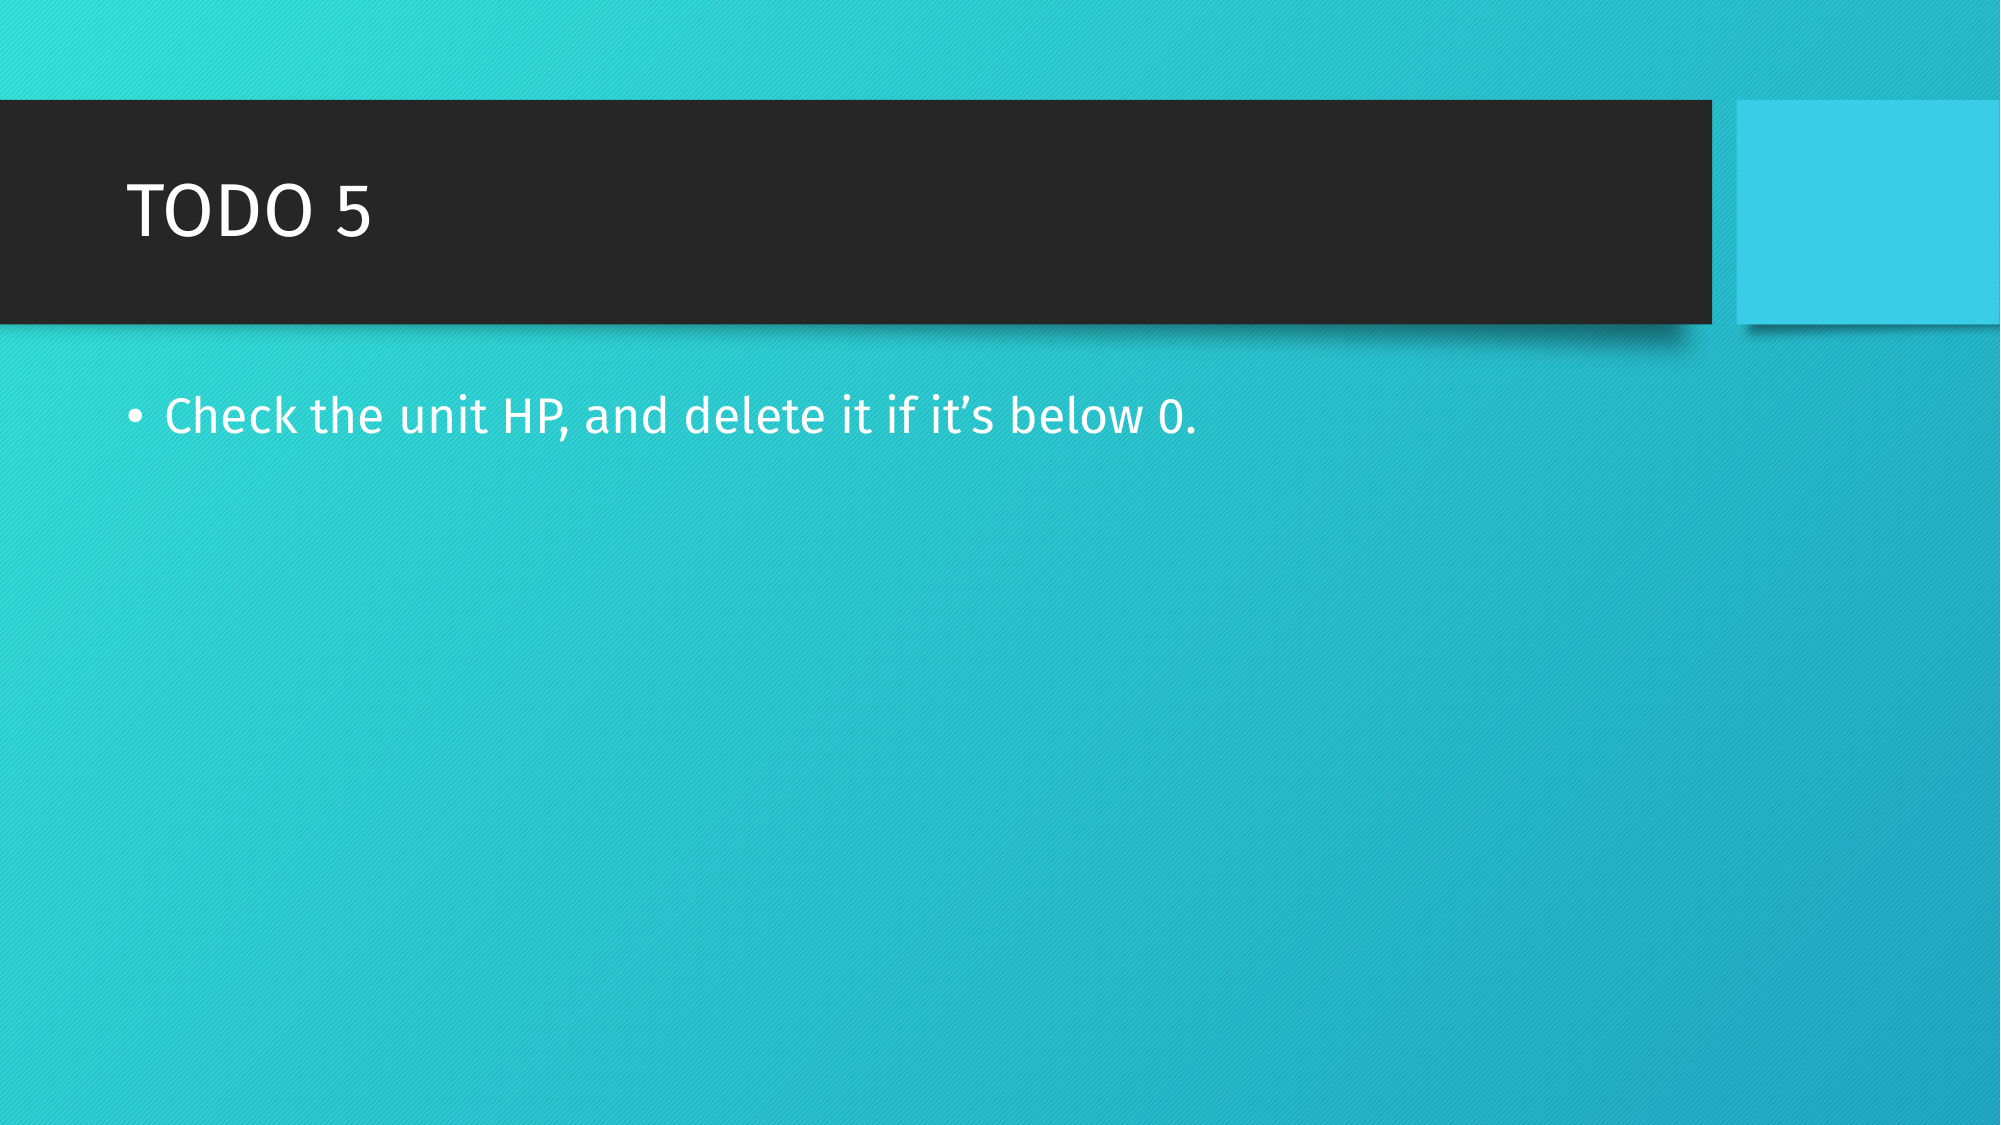

# TODO 5
Check the unit HP, and delete it if it’s below 0.